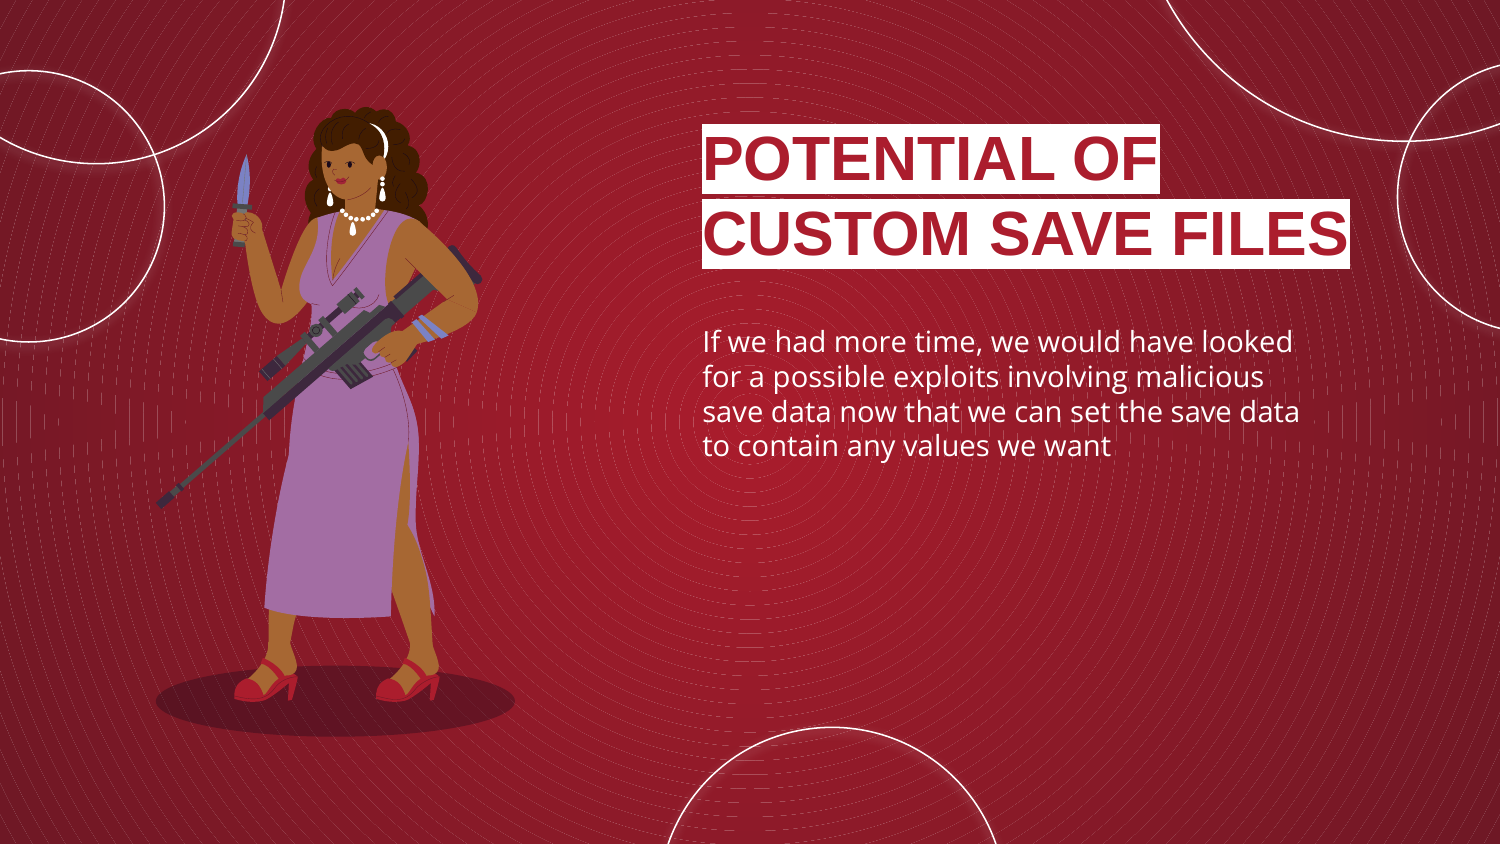

# POTENTIAL OF CUSTOM SAVE FILES
If we had more time, we would have looked for a possible exploits involving malicious save data now that we can set the save data to contain any values we want